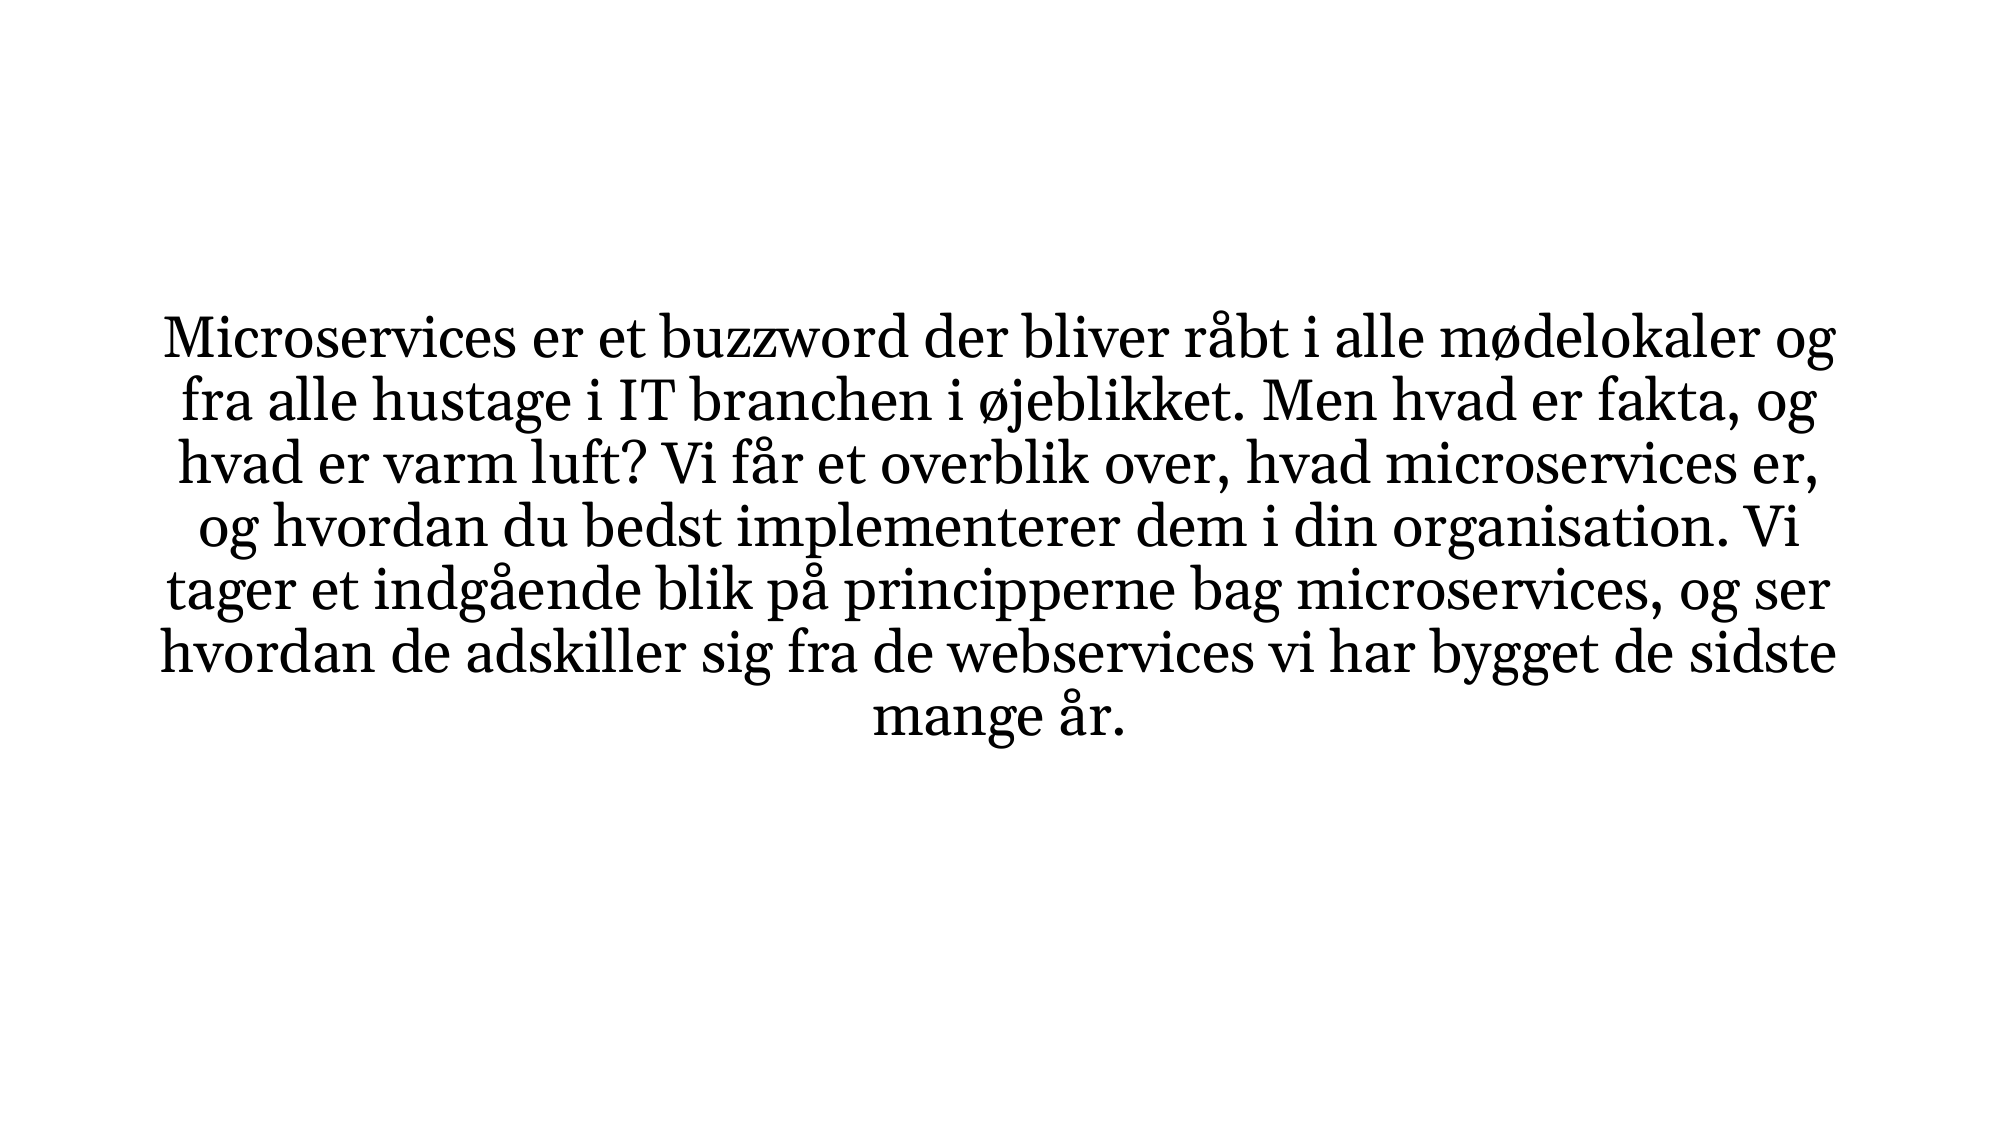

Microservices er et buzzword der bliver råbt i alle mødelokaler og fra alle hustage i IT branchen i øjeblikket. Men hvad er fakta, og hvad er varm luft? Vi får et overblik over, hvad microservices er, og hvordan du bedst implementerer dem i din organisation. Vi tager et indgående blik på principperne bag microservices, og ser hvordan de adskiller sig fra de webservices vi har bygget de sidste mange år.